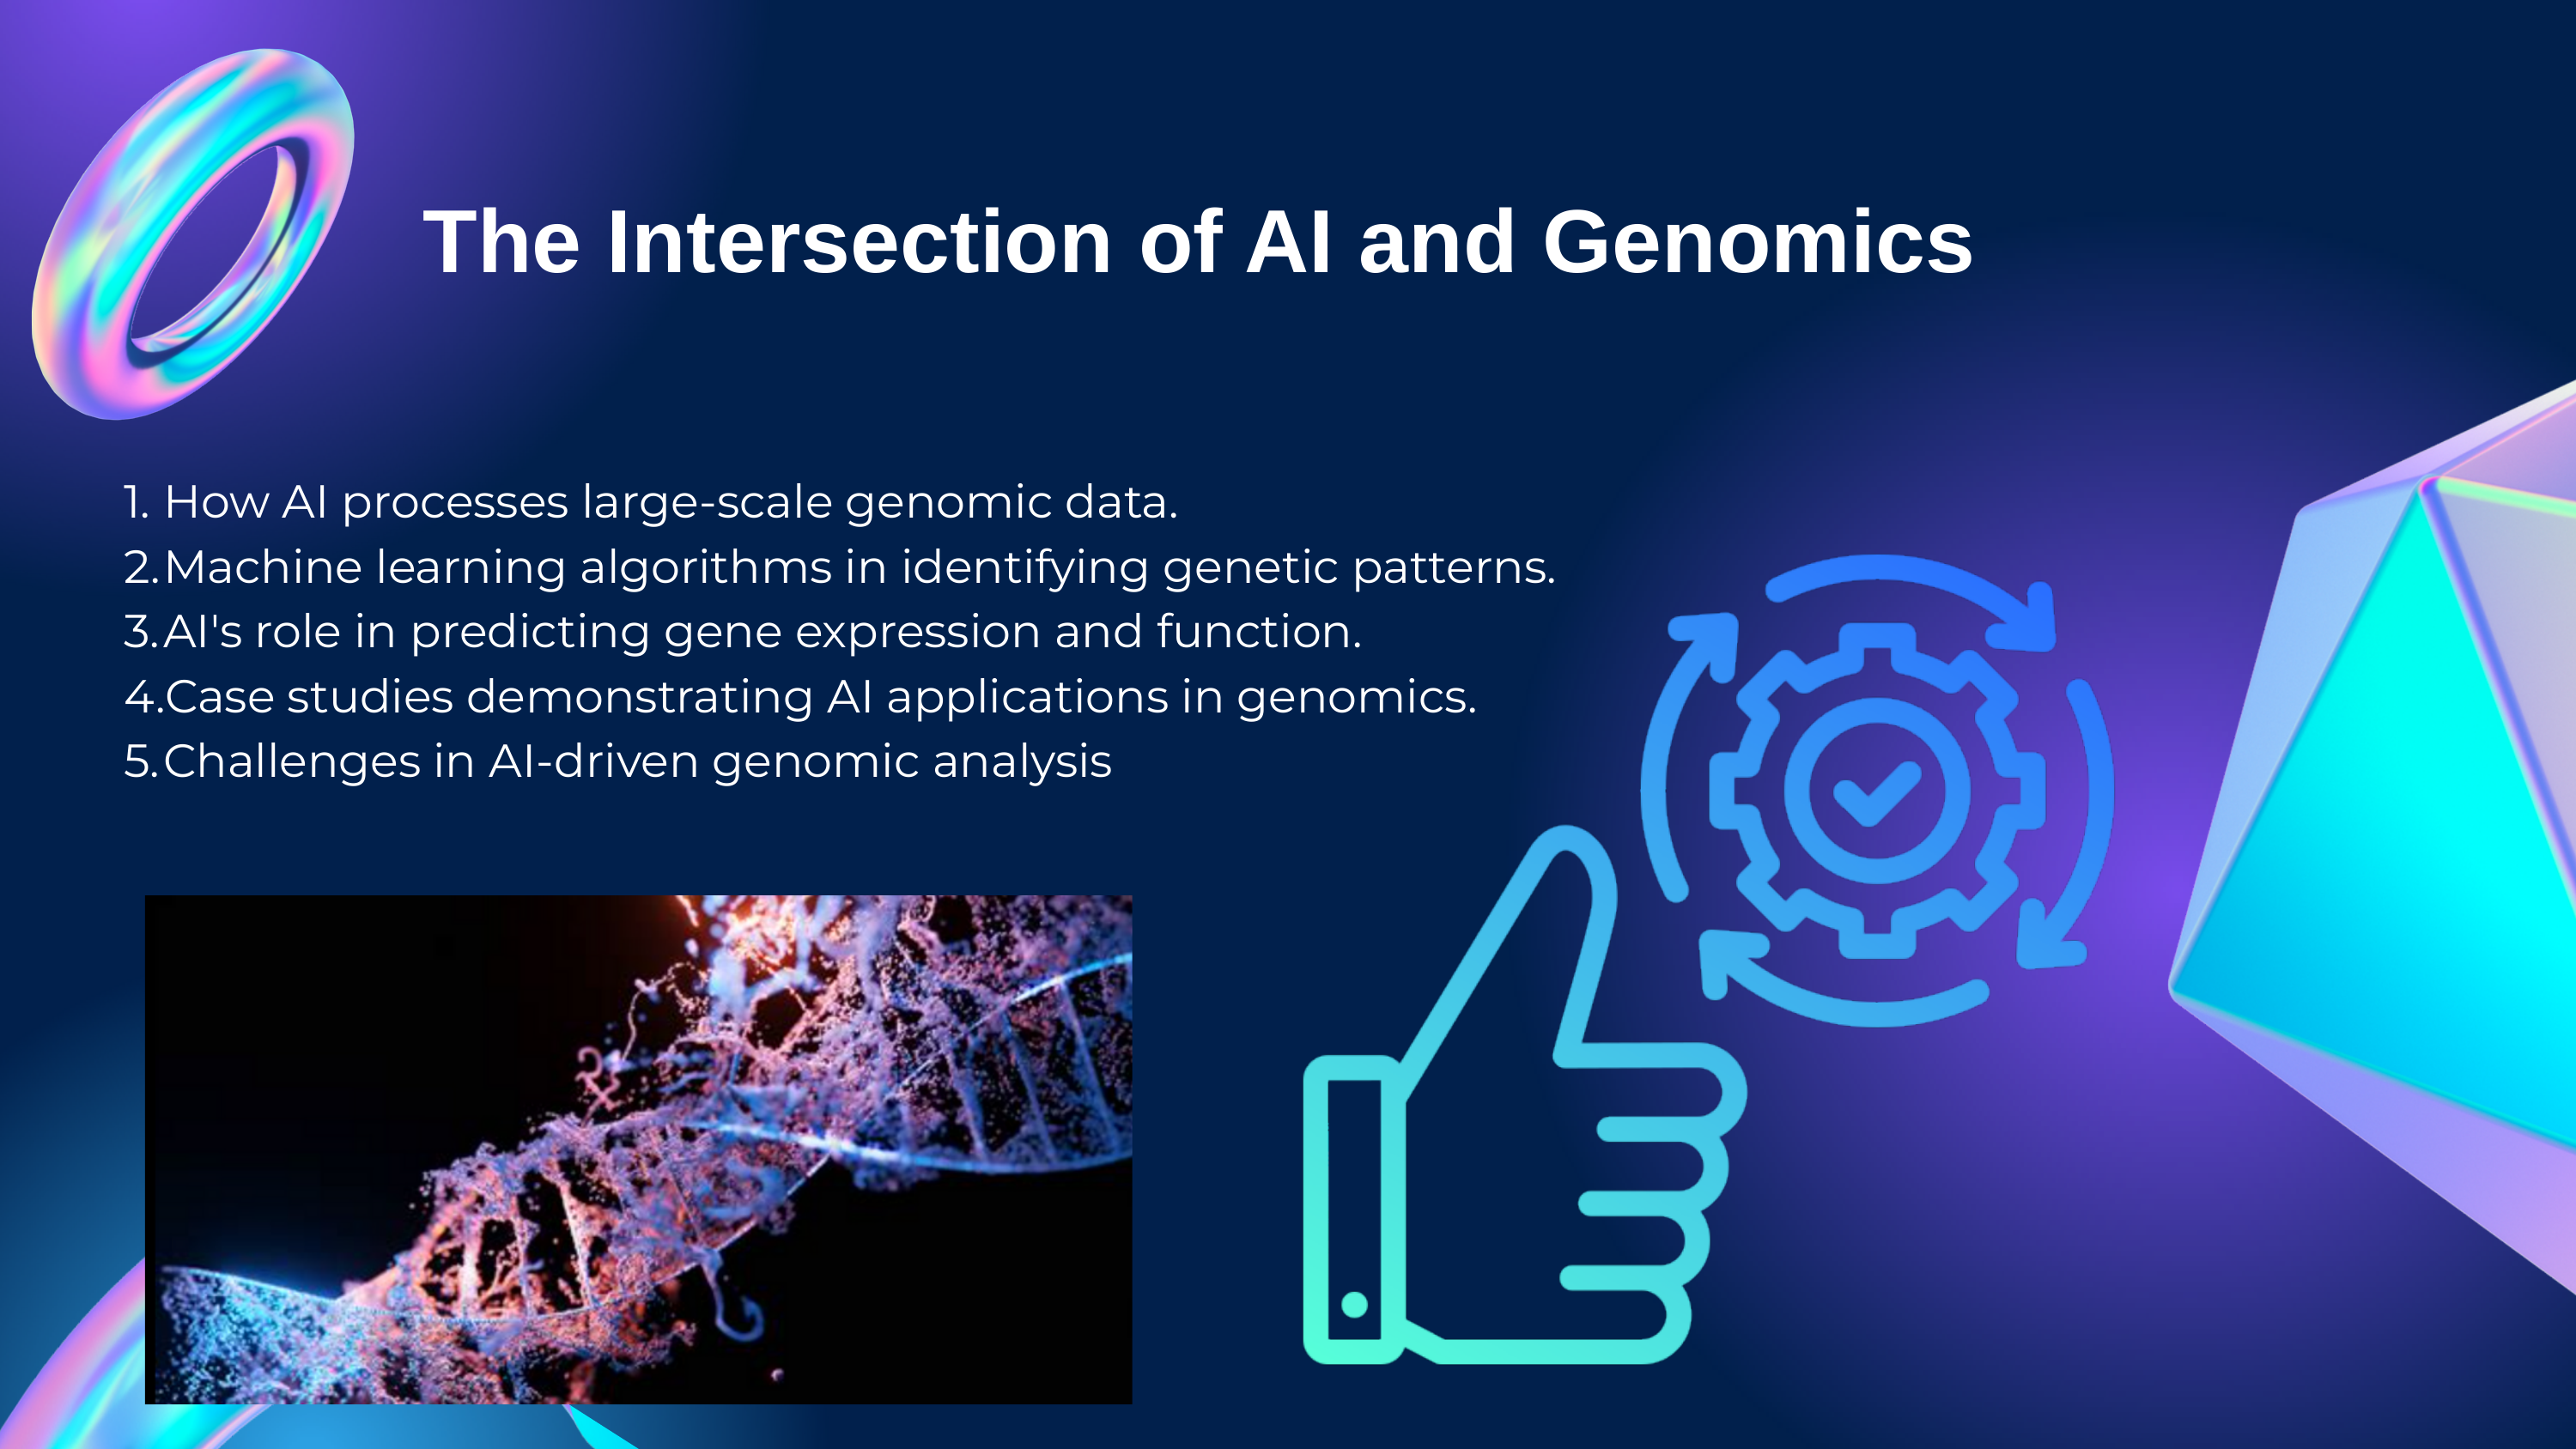

The Intersection of AI and Genomics

How AI processes large-scale genomic data.
Machine learning algorithms in identifying genetic patterns.
AI's role in predicting gene expression and function.
Case studies demonstrating AI applications in genomics.
Challenges in AI-driven genomic analysis